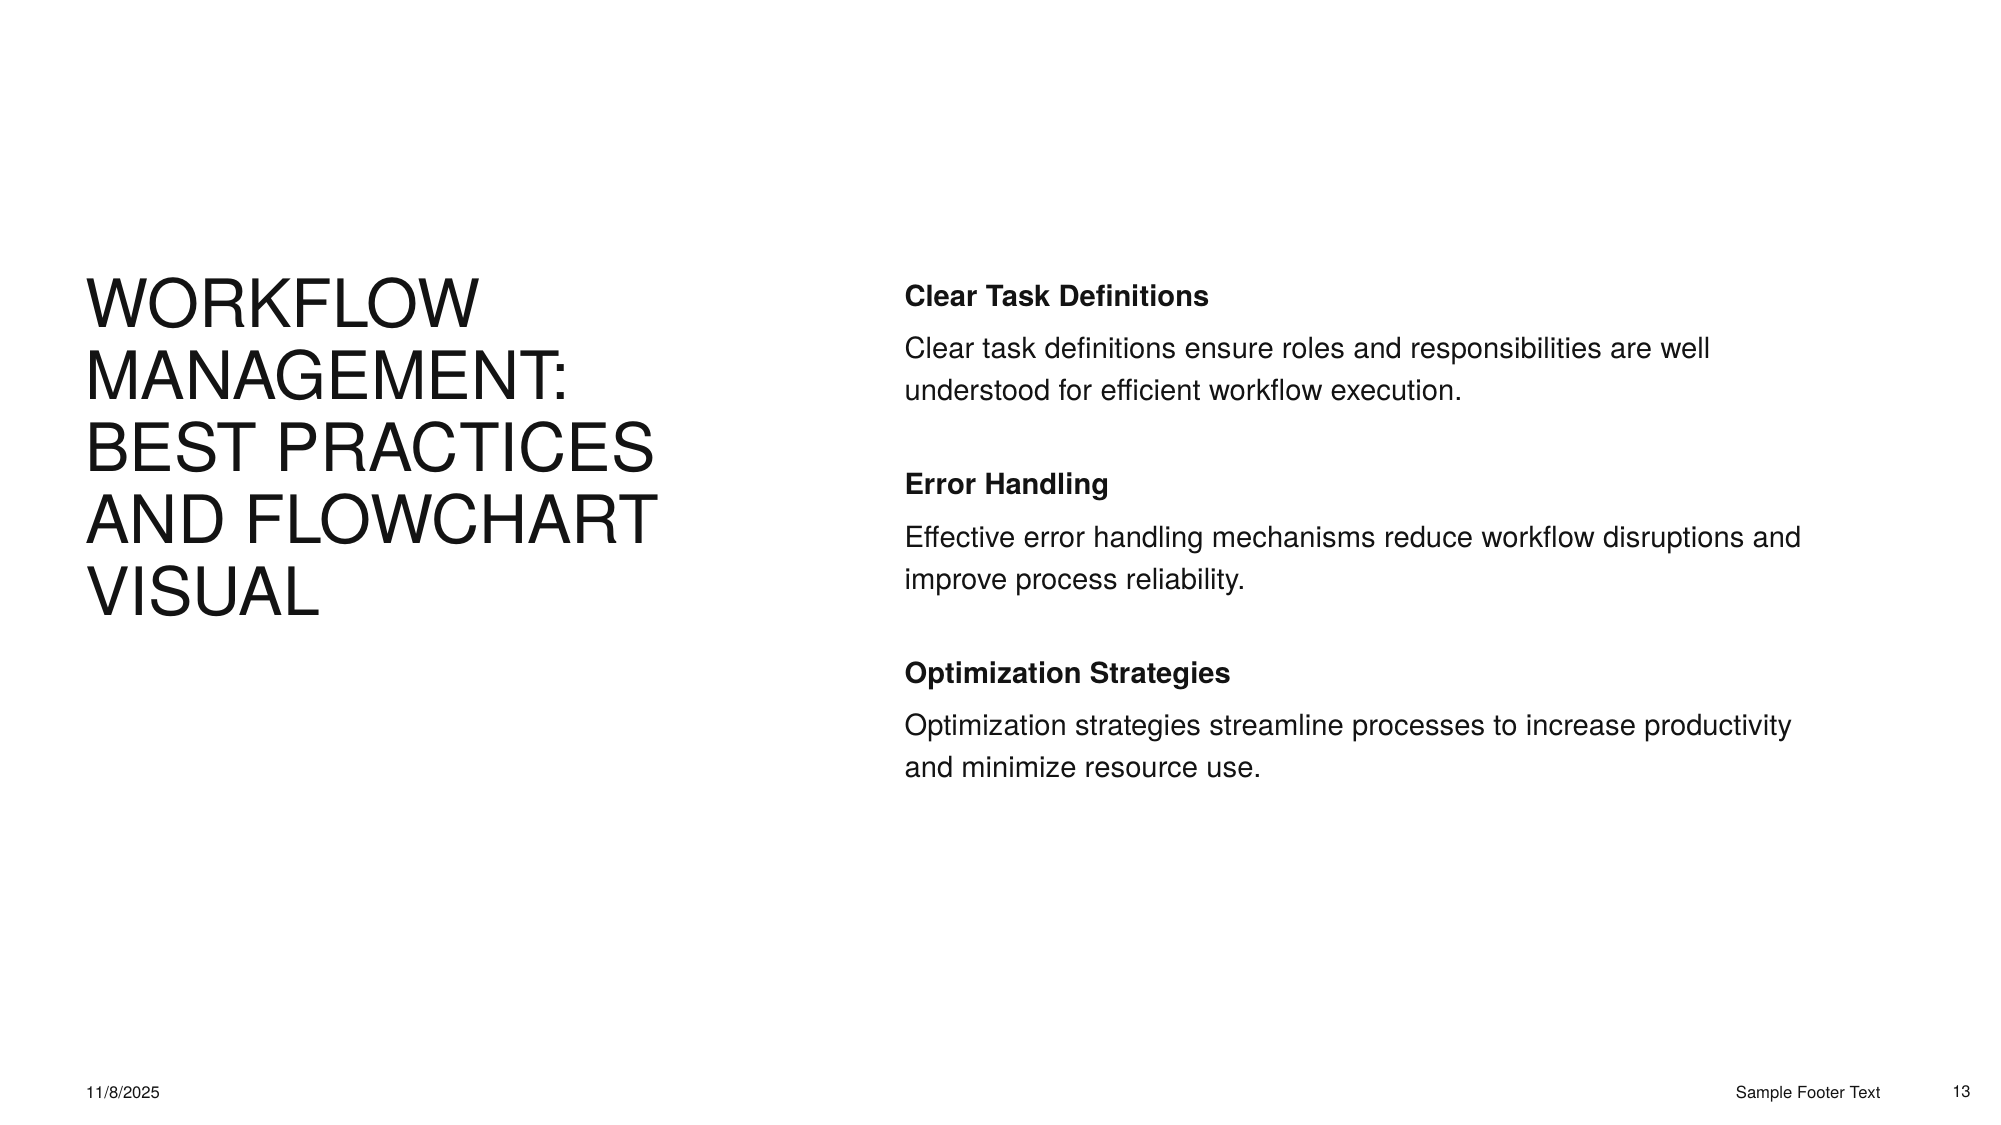

# Workflow Management: Best Practices and Flowchart Visual
Clear Task Definitions
Clear task definitions ensure roles and responsibilities are well understood for efficient workflow execution.
Error Handling
Effective error handling mechanisms reduce workflow disruptions and improve process reliability.
Optimization Strategies
Optimization strategies streamline processes to increase productivity and minimize resource use.
11/8/2025
Sample Footer Text
13